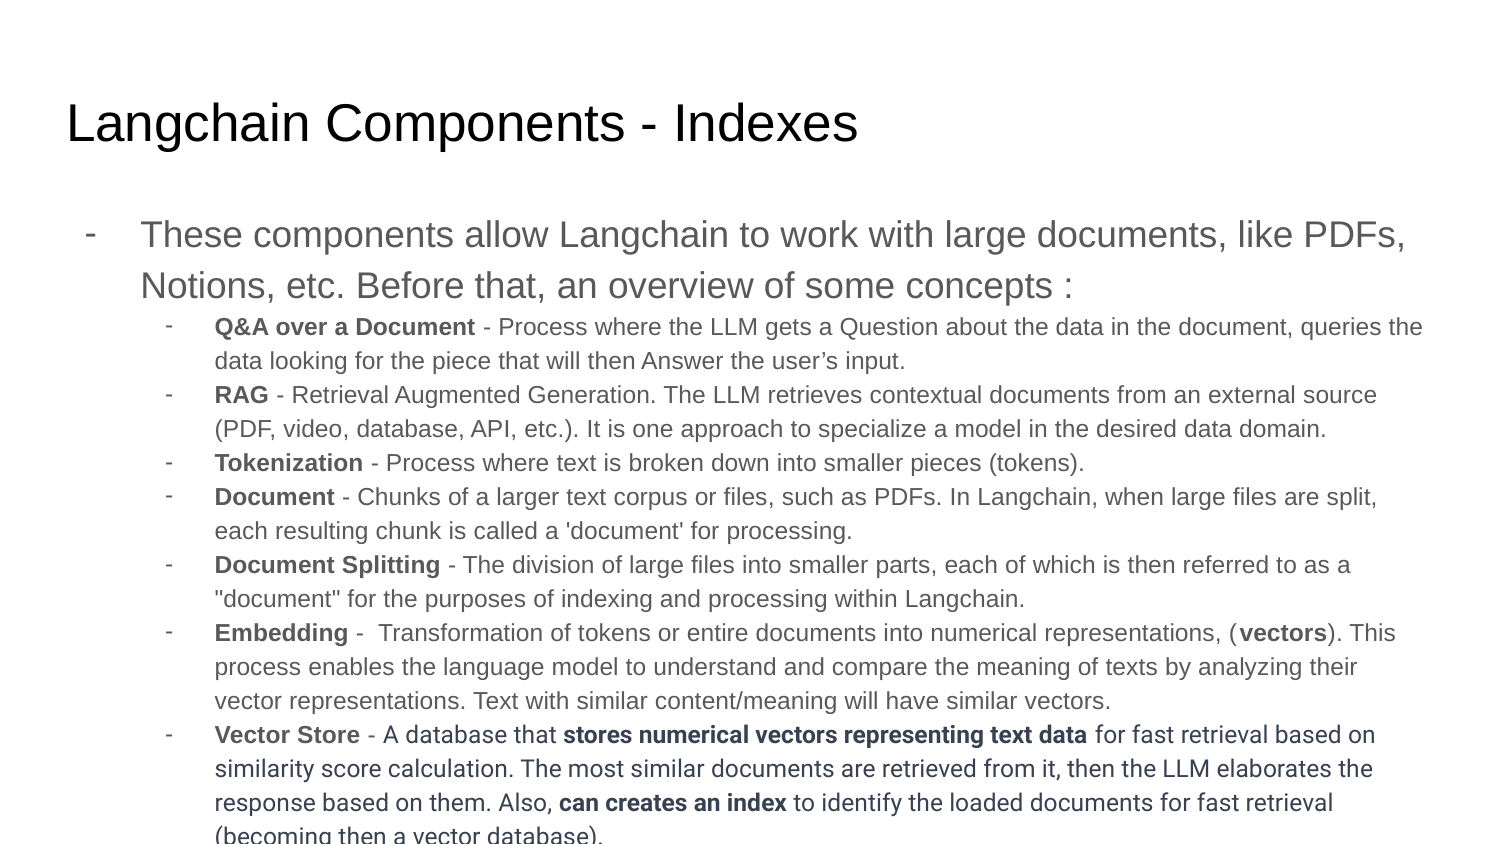

# Langchain Components - Indexes

These components allow Langchain to work with large documents, like PDFs, Notions, etc. Before that, an overview of some concepts :
Q&A over a Document - Process where the LLM gets a Question about the data in the document, queries the data looking for the piece that will then Answer the user’s input.
RAG - Retrieval Augmented Generation. The LLM retrieves contextual documents from an external source (PDF, video, database, API, etc.). It is one approach to specialize a model in the desired data domain.
Tokenization - Process where text is broken down into smaller pieces (tokens).
Document - Chunks of a larger text corpus or files, such as PDFs. In Langchain, when large files are split, each resulting chunk is called a 'document' for processing.
Document Splitting - The division of large files into smaller parts, each of which is then referred to as a "document" for the purposes of indexing and processing within Langchain.
Embedding -  Transformation of tokens or entire documents into numerical representations, (vectors). This process enables the language model to understand and compare the meaning of texts by analyzing their vector representations. Text with similar content/meaning will have similar vectors.
Vector Store - A database that stores numerical vectors representing text data for fast retrieval based on similarity score calculation. The most similar documents are retrieved from it, then the LLM elaborates the response based on them. Also, can creates an index to identify the loaded documents for fast retrieval (becoming then a vector database).